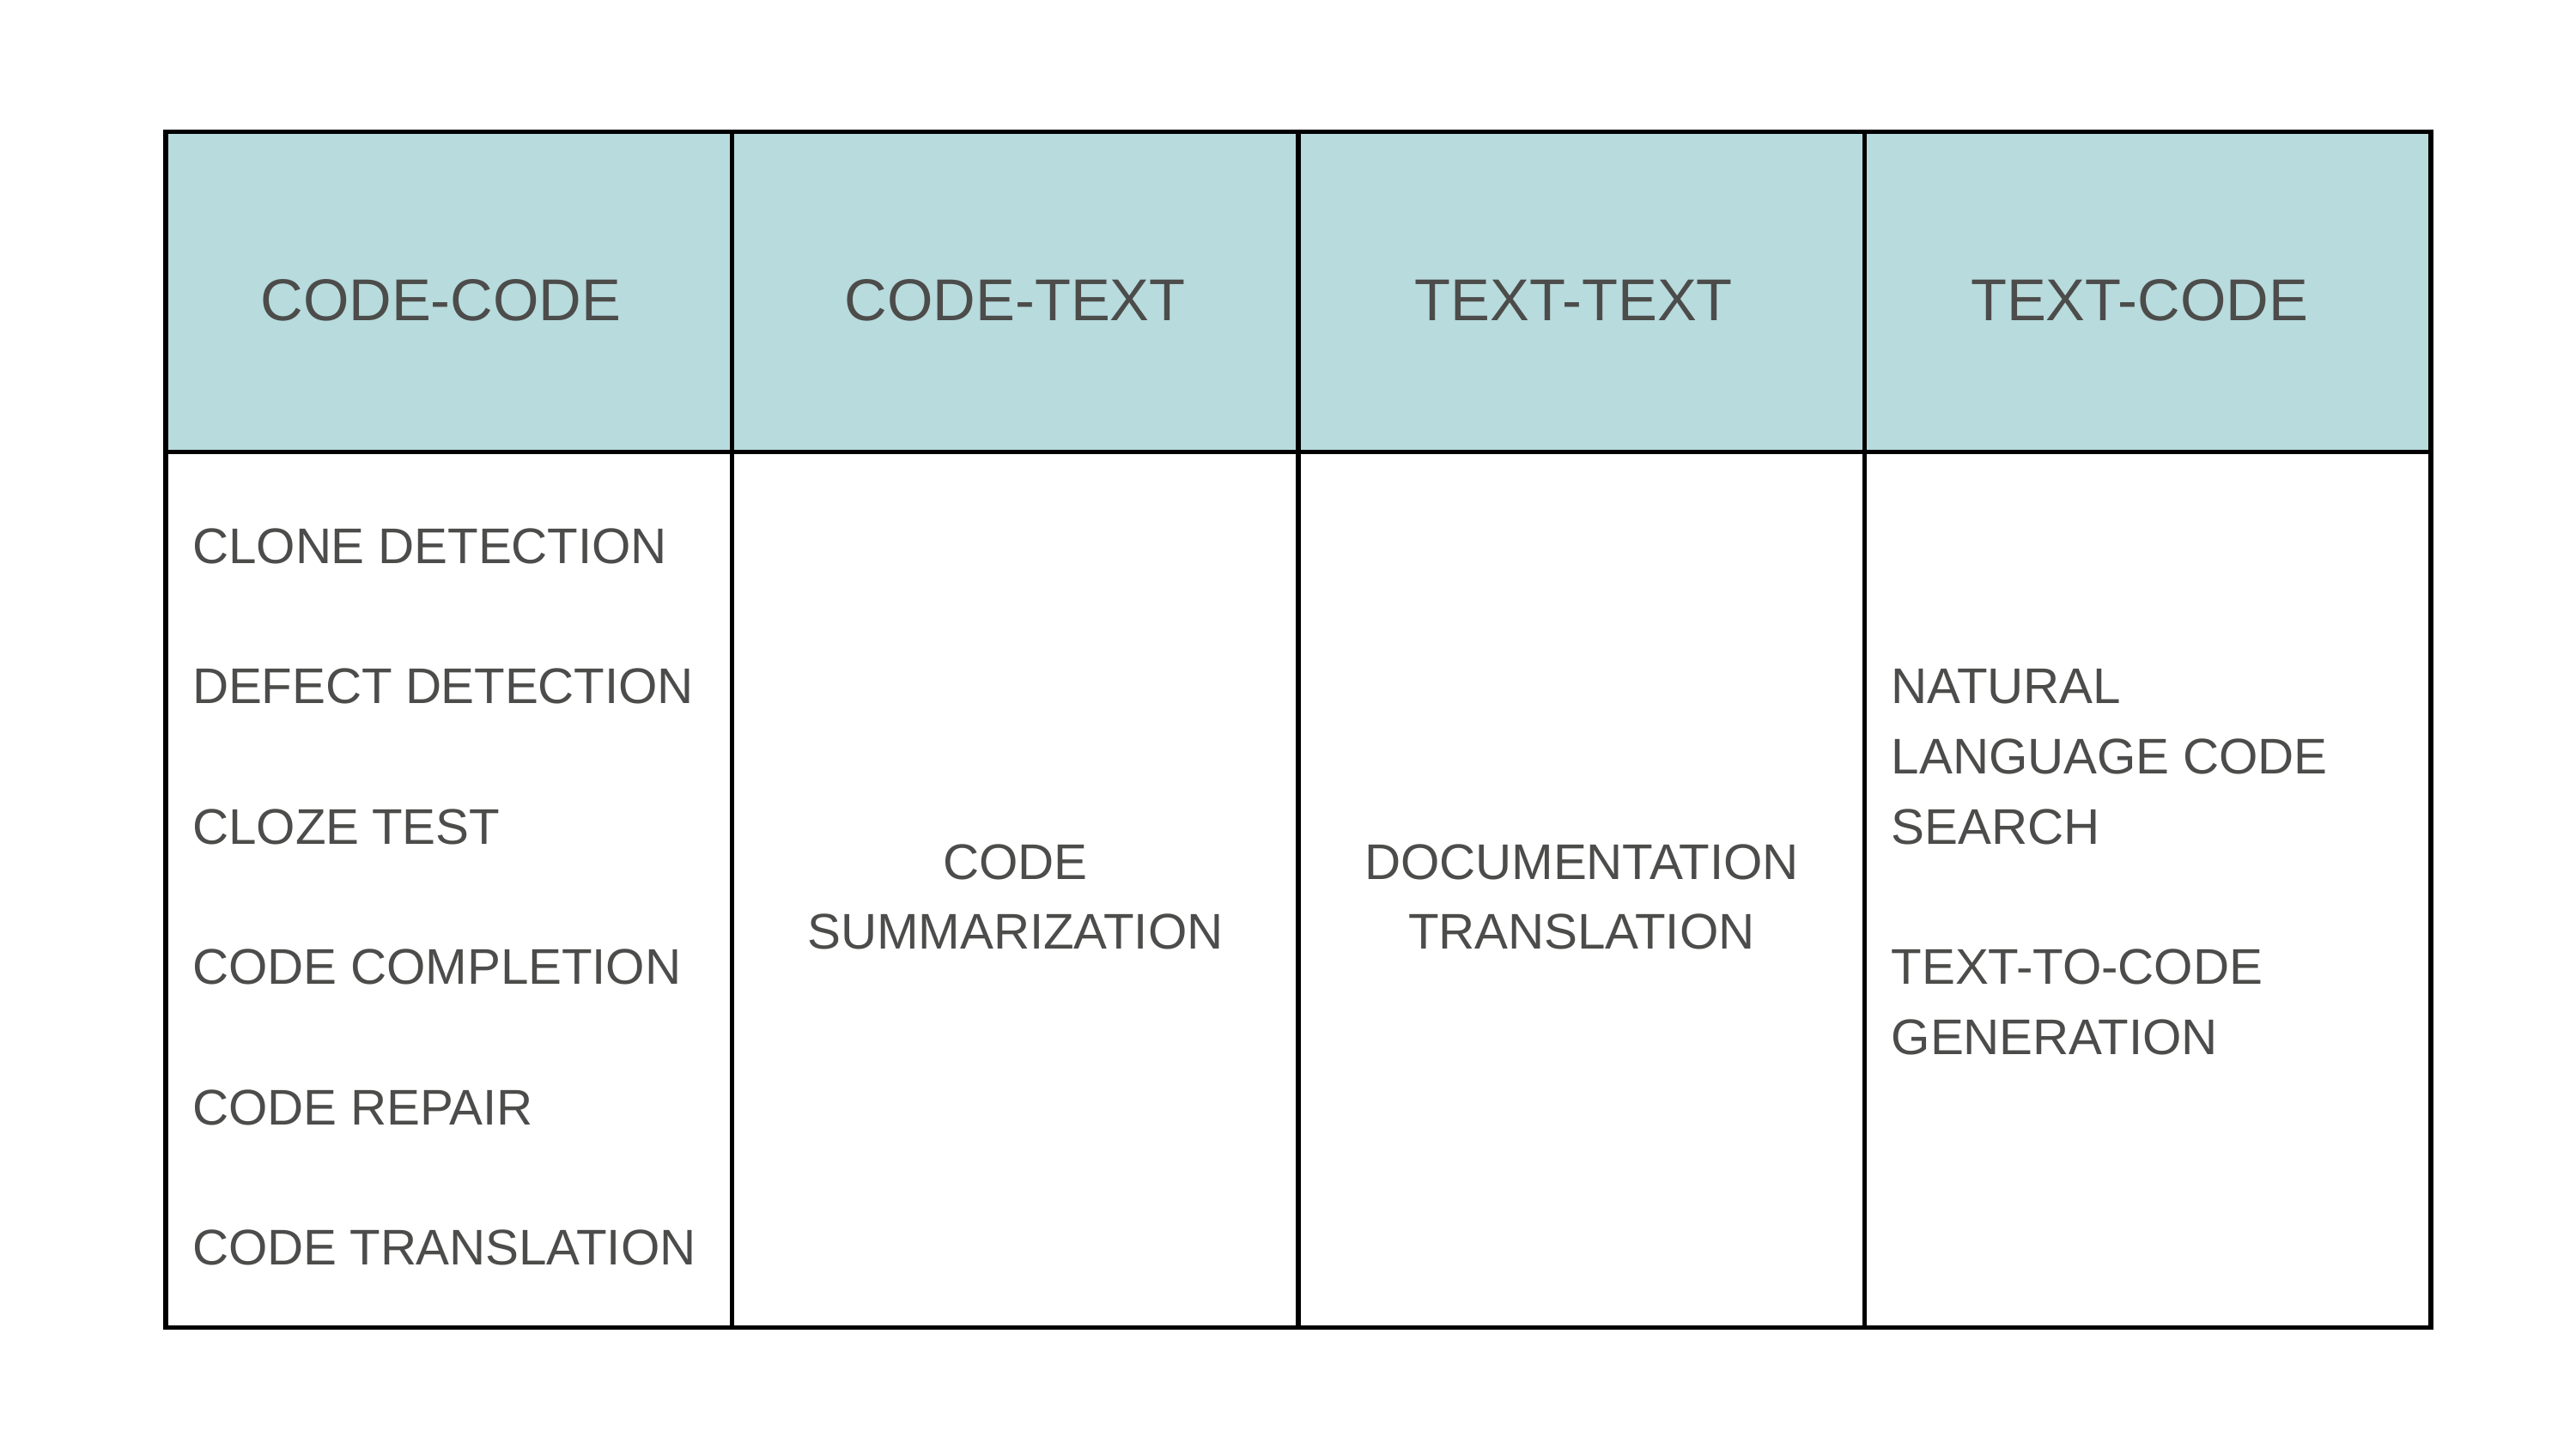

| CODE-CODE | CODE-TEXT | TEXT-TEXT | TEXT-CODE |
| --- | --- | --- | --- |
| CLONE DETECTION DEFECT DETECTION CLOZE TEST CODE COMPLETION CODE REPAIR CODE TRANSLATION | CODE SUMMARIZATION | DOCUMENTATION TRANSLATION | NATURAL LANGUAGE CODE SEARCH TEXT-TO-CODE GENERATION |